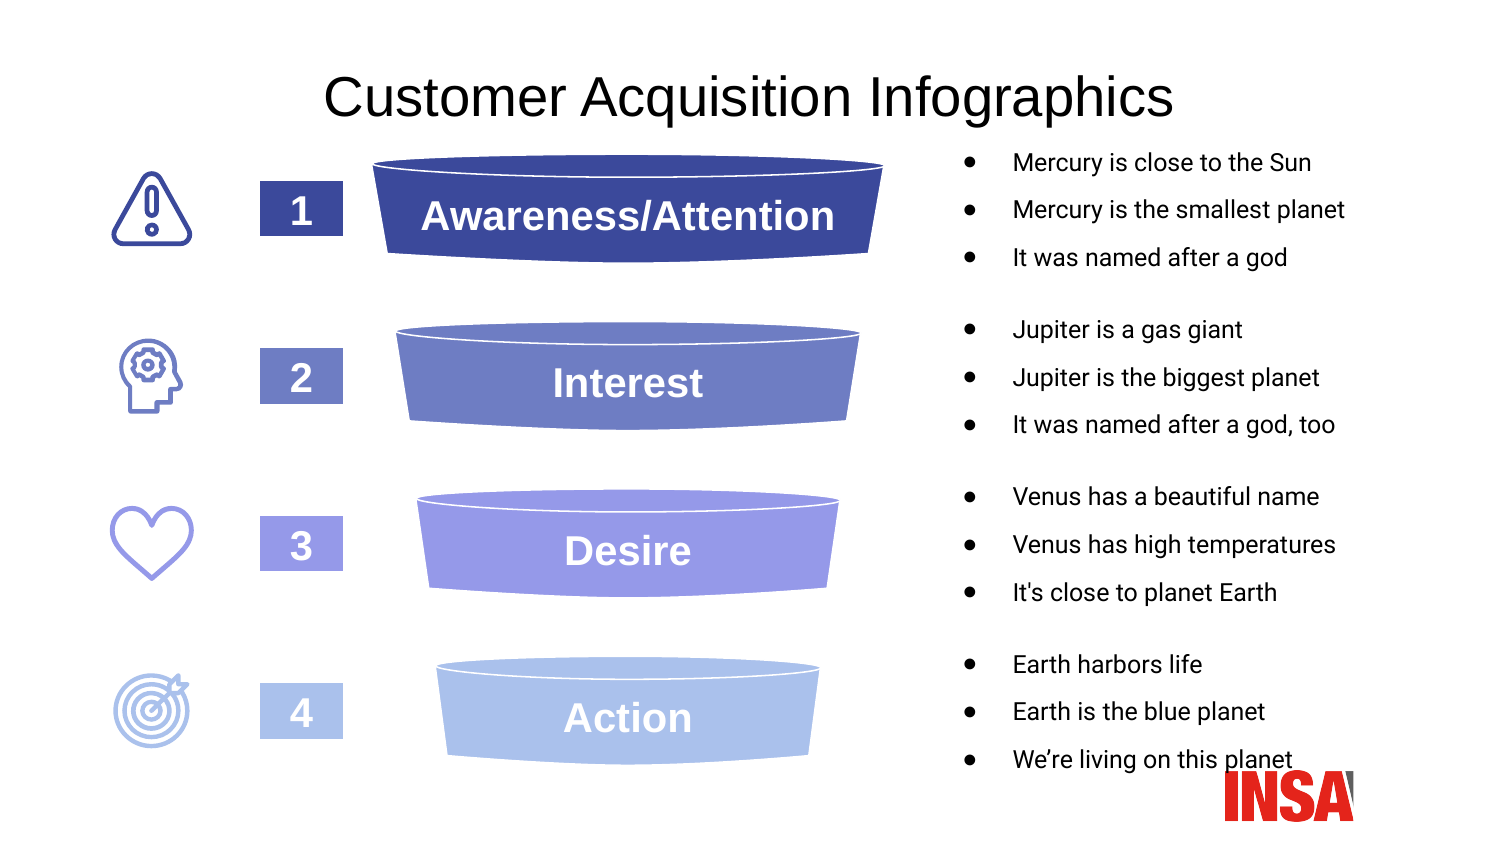

# Customer Acquisition Infographics
Mercury is close to the Sun
Mercury is the smallest planet
It was named after a god

Awareness/Attention

1
Jupiter is a gas giant
Jupiter is the biggest planet
It was named after a god, too

Interest

2
Venus has a beautiful name
Venus has high temperatures
It's close to planet Earth

Desire

3
Earth harbors life
Earth is the blue planet
We’re living on this planet

Action

4